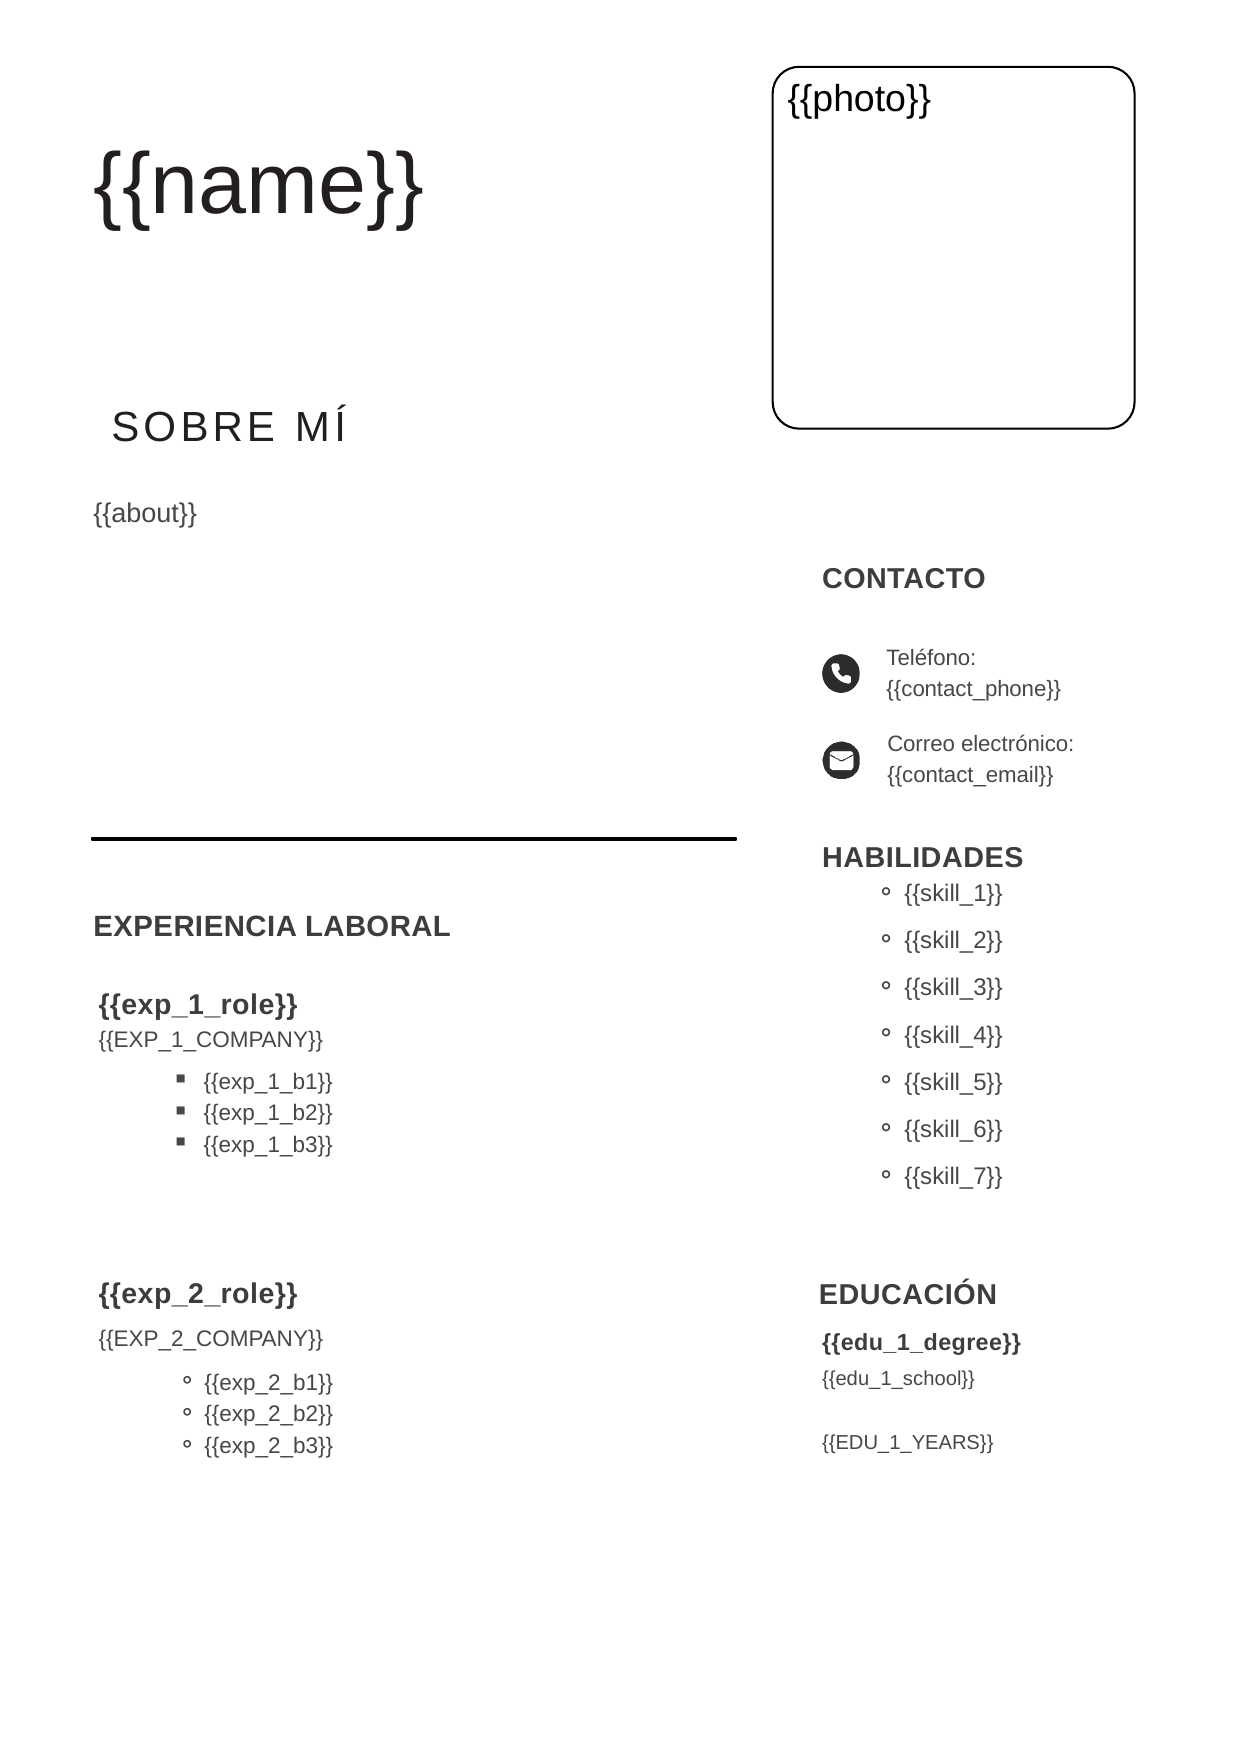

{{photo}}
{{name}}
SOBRE MÍ
{{about}}
CONTACTO
Teléfono:
{{contact_phone}}

Correo electrónico:
{{contact_email}}

HABILIDADES

{{skill_1}}
{{skill_2}}
{{skill_3}}
{{skill_4}}
{{skill_5}}
{{skill_6}}
{{skill_7}}

EXPERIENCIA LABORAL
{{exp_1_role}}
{{EXP_1_COMPANY}}
{{exp_1_b1}}
{{exp_1_b2}}
{{exp_1_b3}}

{{exp_2_role}}
EDUCACIÓN
{{EXP_2_COMPANY}}
{{edu_1_degree}}
{{edu_1_school}}

{{EDU_1_YEARS}}
{{exp_2_b1}}
{{exp_2_b2}}
{{exp_2_b3}}